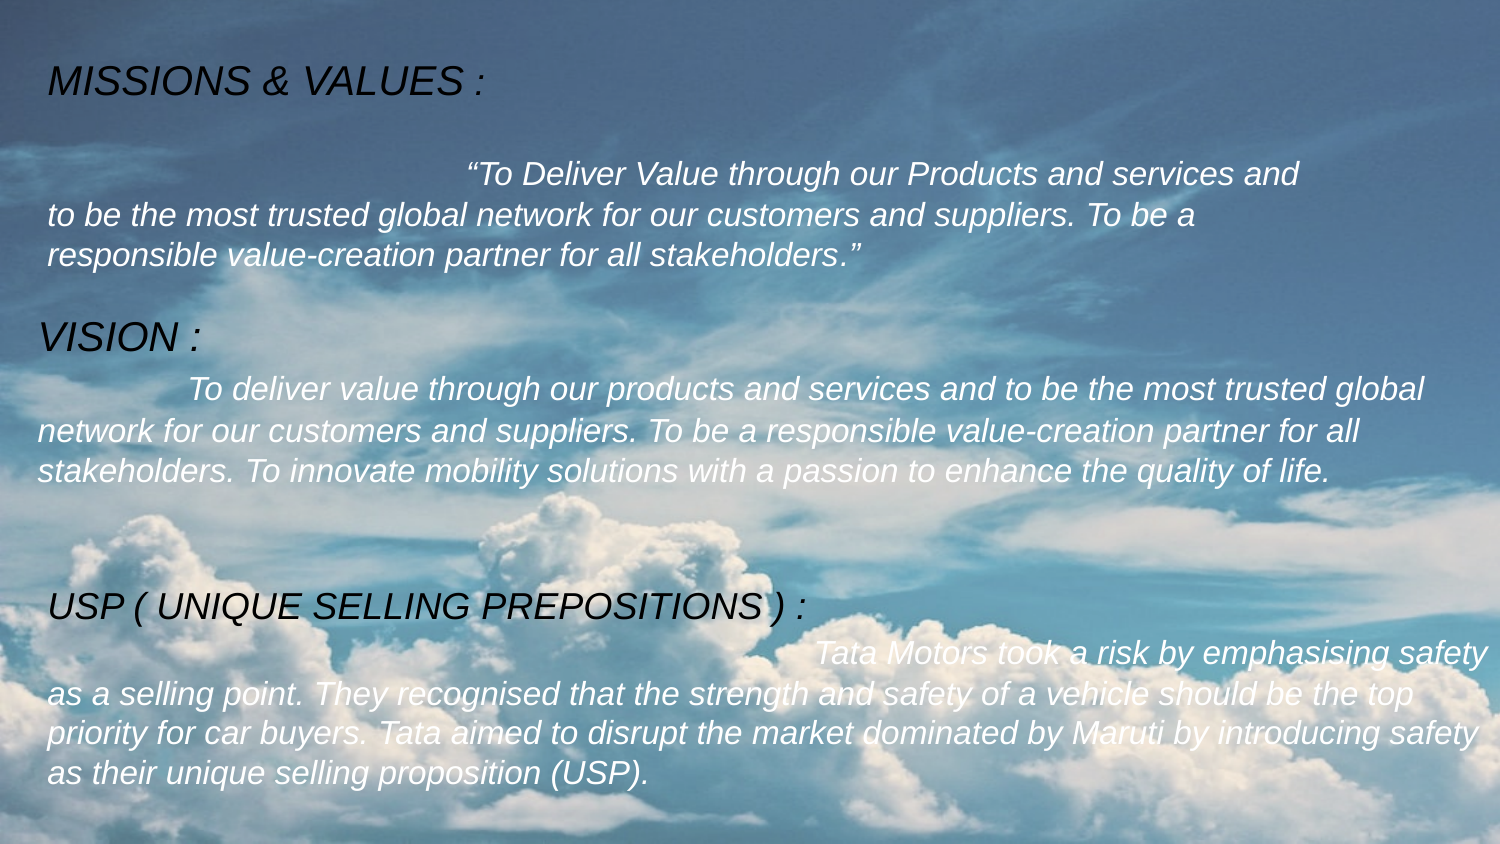

MISSIONS & VALUES :

                                        “To Deliver Value through our Products and services and to be the most trusted global network for our customers and suppliers. To be a responsible value-creation partner for all stakeholders.”
# Vision : To deliver value through our products and services and to be the most trusted global network for our customers and suppliers. To be a responsible value-creation partner for all stakeholders. To innovate mobility solutions with a passion to enhance the quality of life.
USP ( UNIQUE SELLING PREPOSITIONS ) :
                                                                         Tata Motors took a risk by emphasising safety as a selling point. They recognised that the strength and safety of a vehicle should be the top priority for car buyers. Tata aimed to disrupt the market dominated by Maruti by introducing safety as their unique selling proposition (USP).